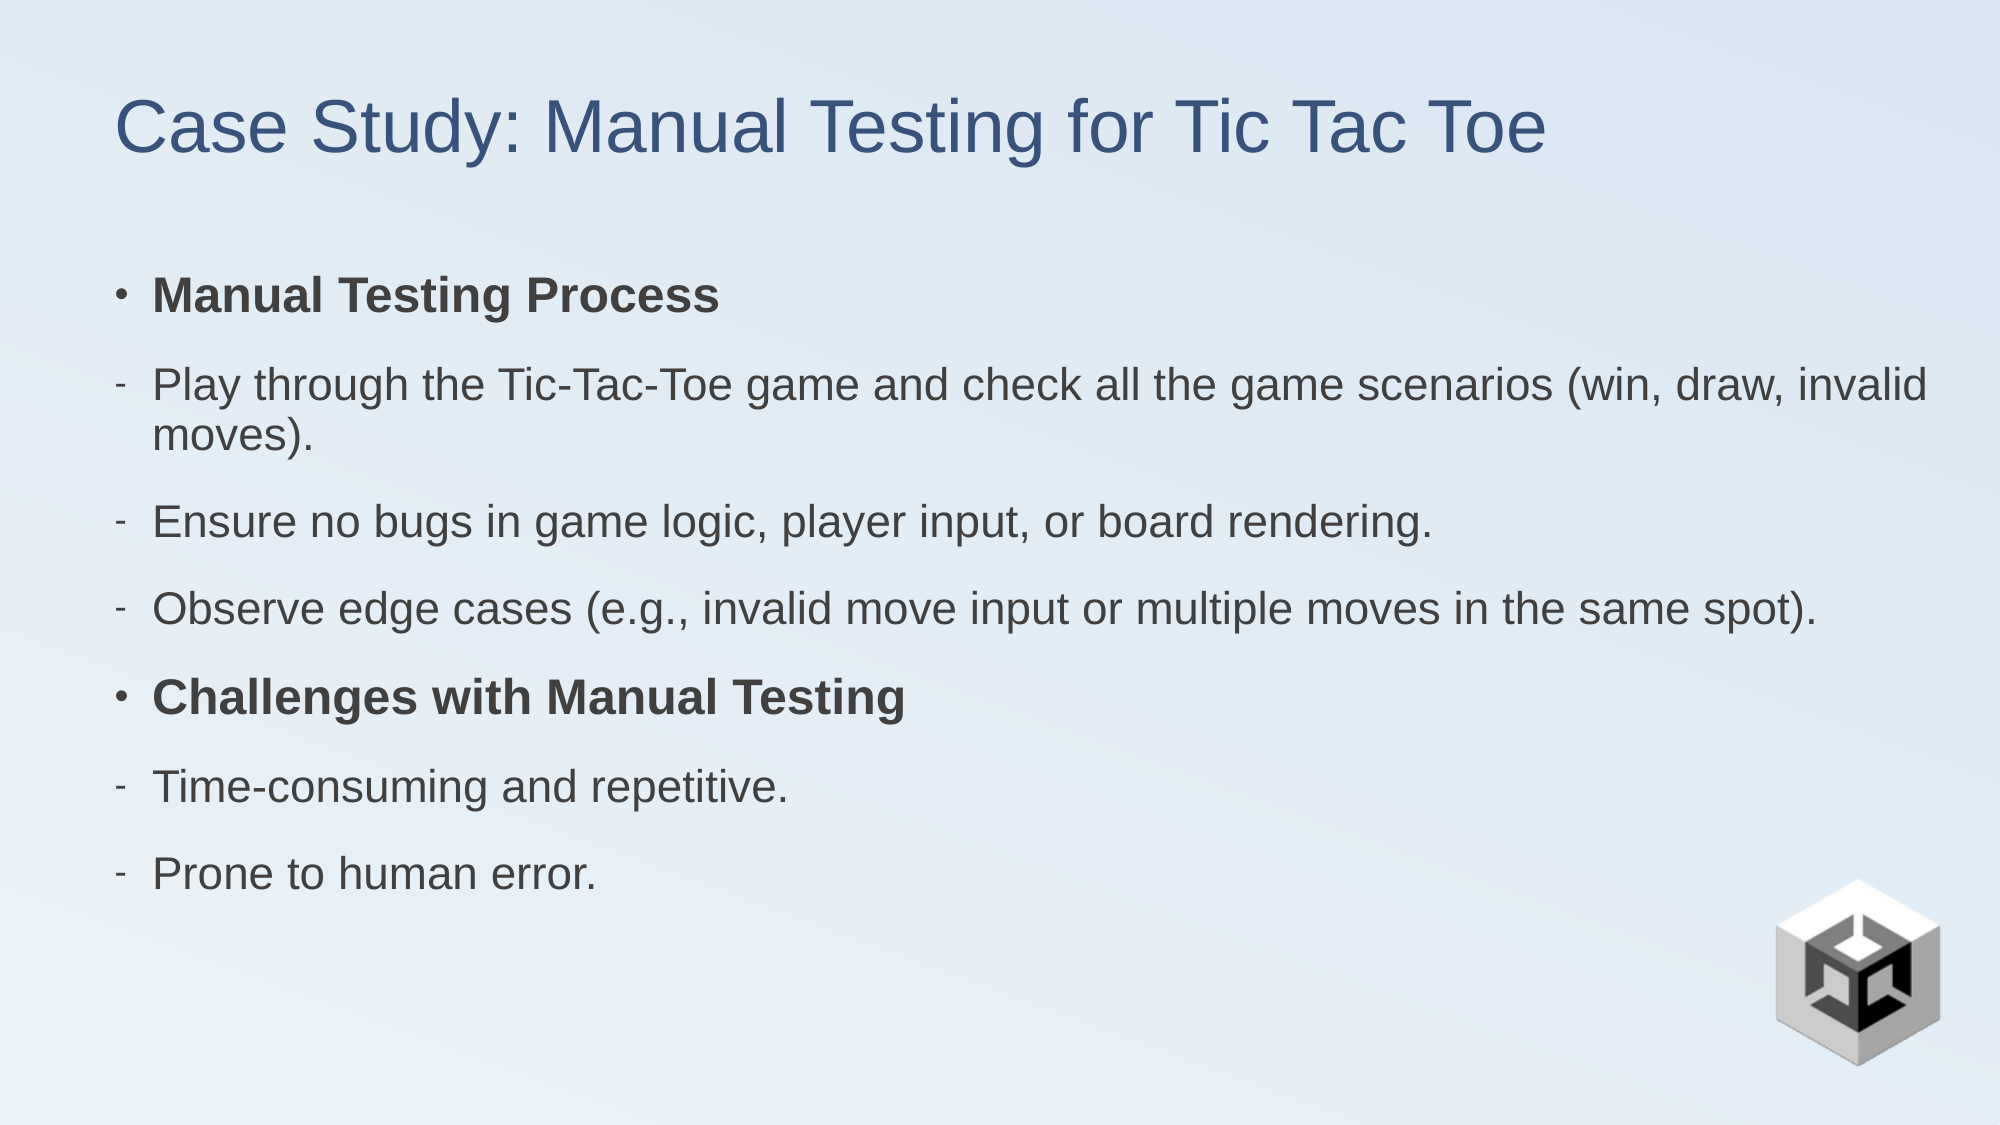

Case Study: Manual Testing for Tic Tac Toe
Manual Testing Process
Play through the Tic-Tac-Toe game and check all the game scenarios (win, draw, invalid moves).
Ensure no bugs in game logic, player input, or board rendering.
Observe edge cases (e.g., invalid move input or multiple moves in the same spot).
Challenges with Manual Testing
Time-consuming and repetitive.
Prone to human error.